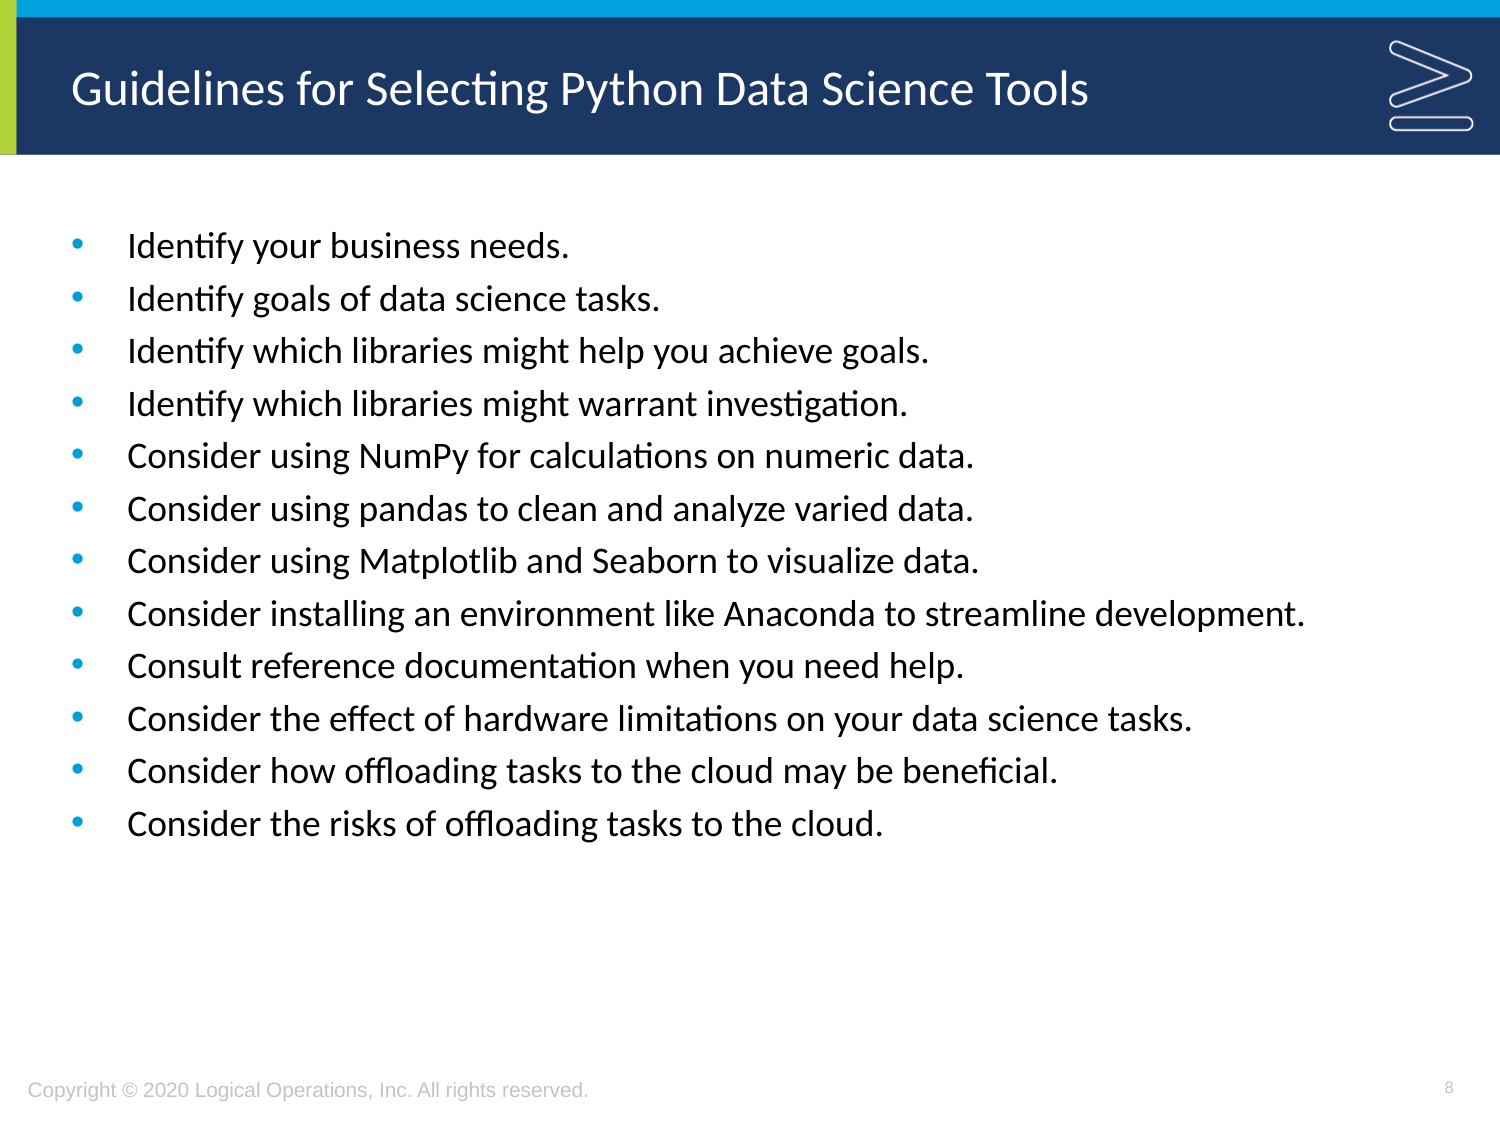

# Guidelines for Selecting Python Data Science Tools
Identify your business needs.
Identify goals of data science tasks.
Identify which libraries might help you achieve goals.
Identify which libraries might warrant investigation.
Consider using NumPy for calculations on numeric data.
Consider using pandas to clean and analyze varied data.
Consider using Matplotlib and Seaborn to visualize data.
Consider installing an environment like Anaconda to streamline development.
Consult reference documentation when you need help.
Consider the effect of hardware limitations on your data science tasks.
Consider how offloading tasks to the cloud may be beneficial.
Consider the risks of offloading tasks to the cloud.
8